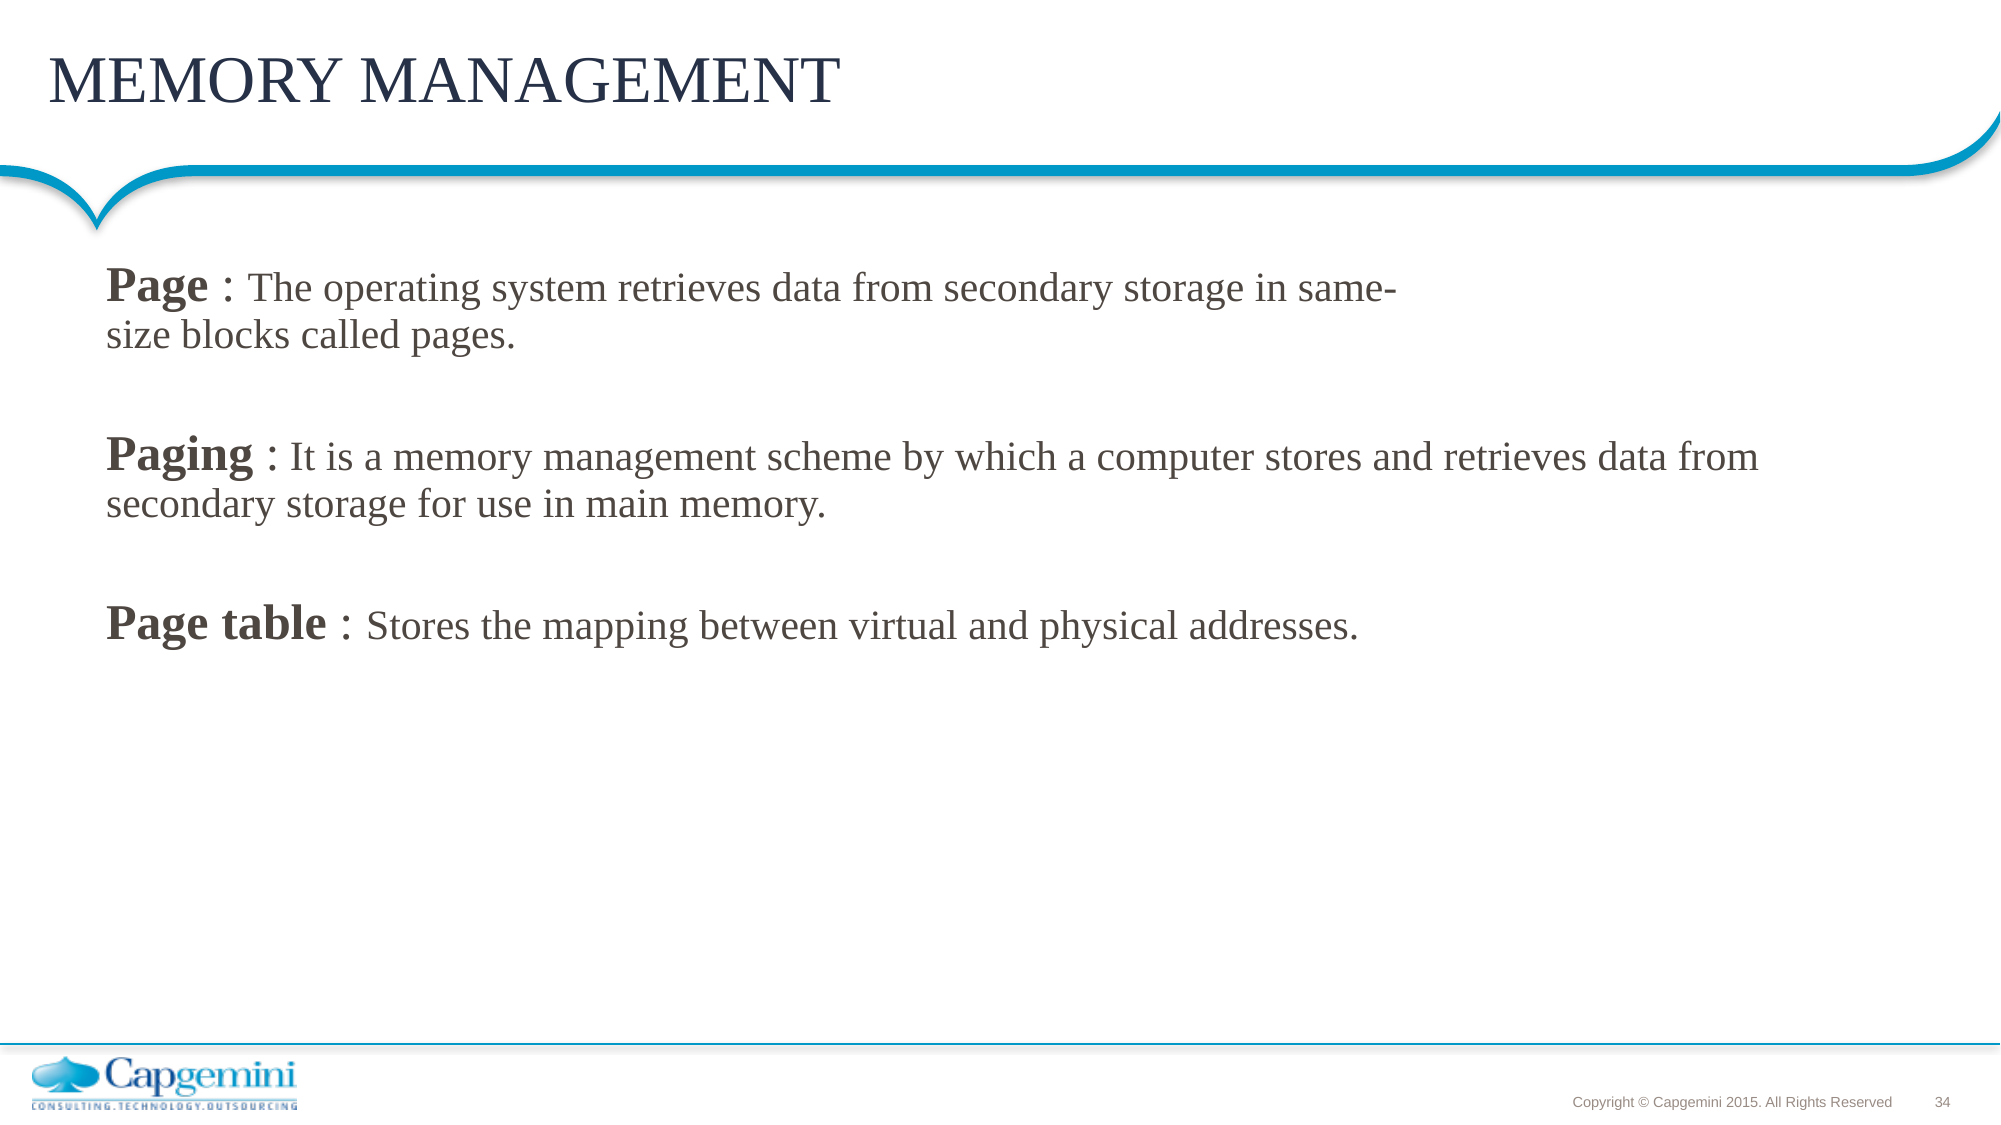

# MEMORY MANAGEMENT
Page : The operating system retrieves data from secondary storage in same-size blocks called pages.

Paging : It is a memory management scheme by which a computer stores and retrieves data from secondary storage for use in main memory.

Page table : Stores the mapping between virtual and physical addresses.